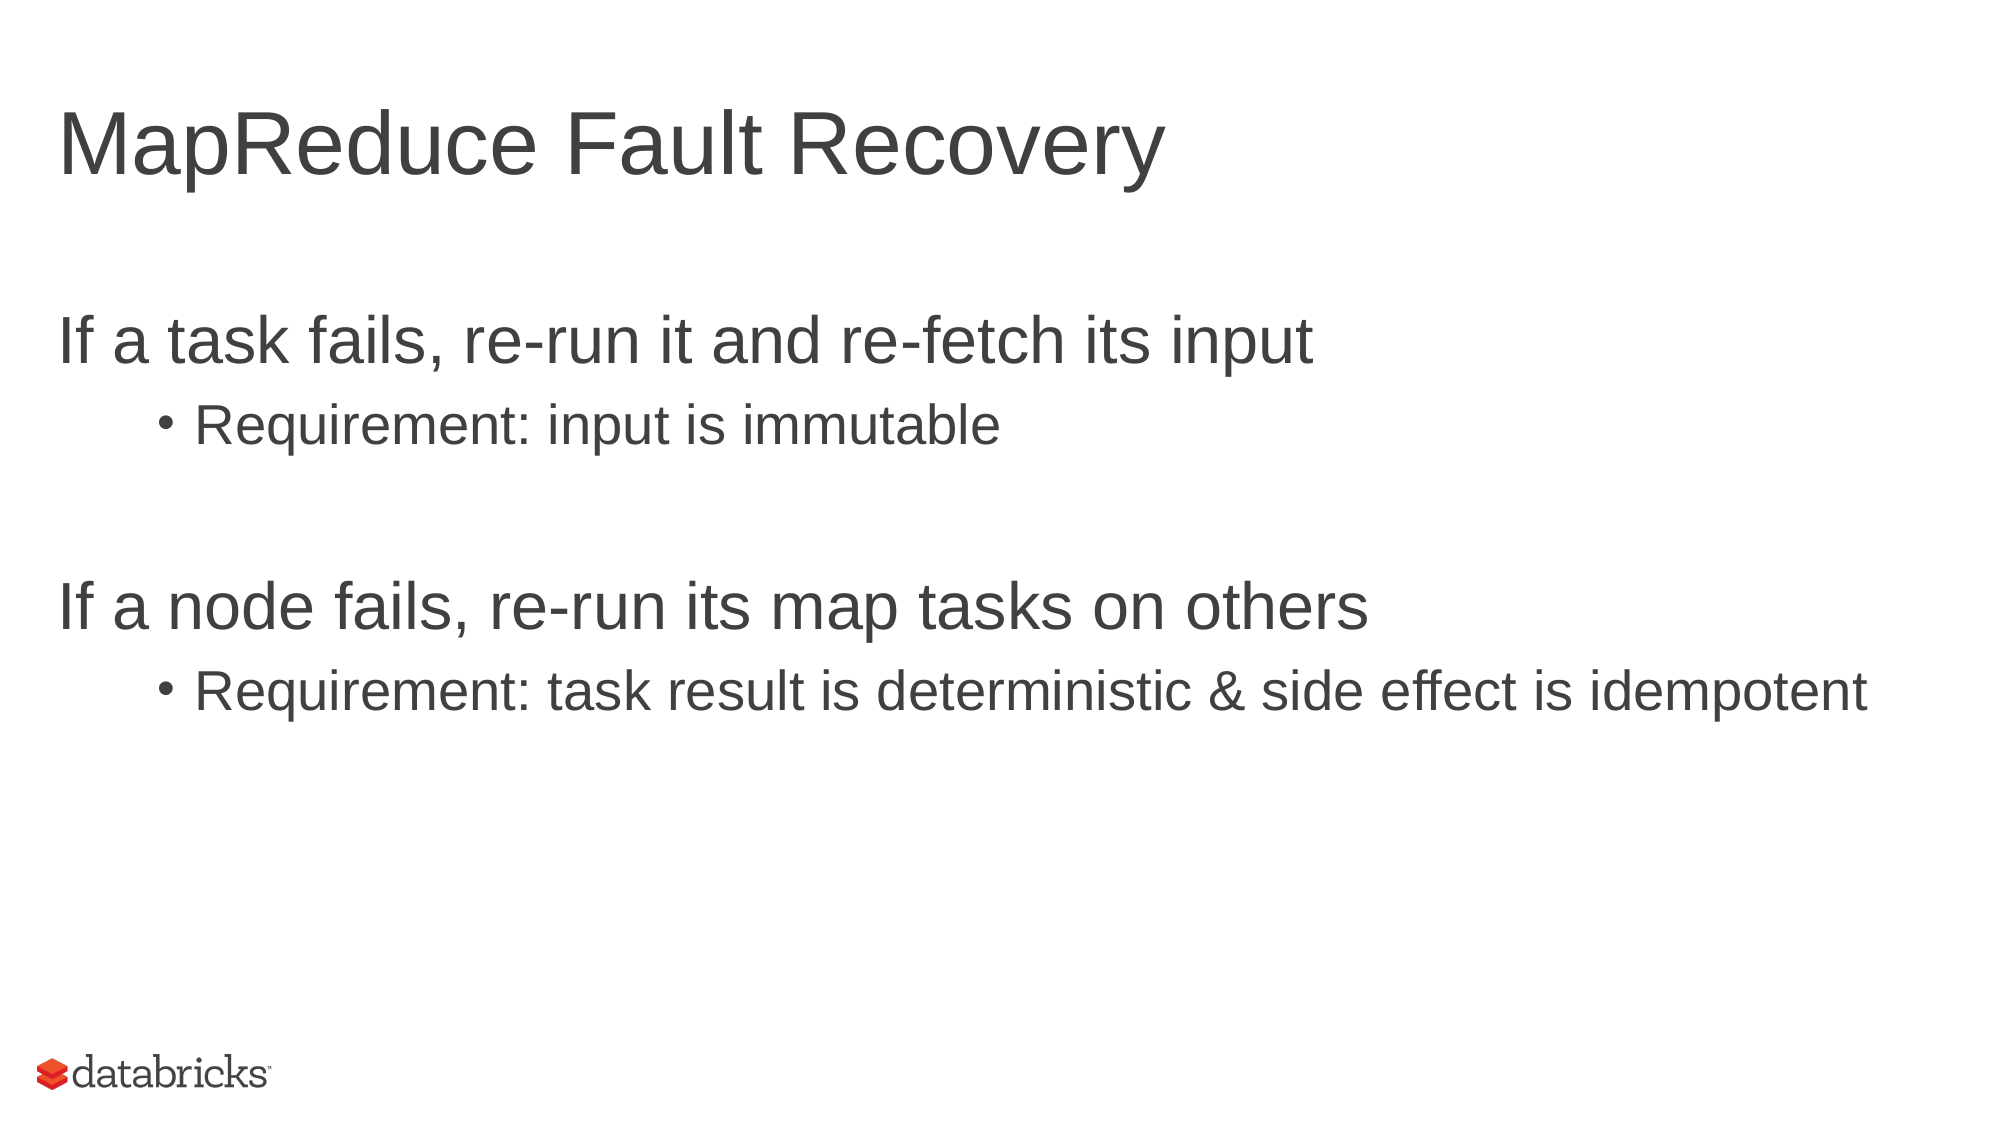

# MapReduce Fault Recovery
If a task fails, re-run it and re-fetch its input
Requirement: input is immutable

If a node fails, re-run its map tasks on others
Requirement: task result is deterministic & side effect is idempotent